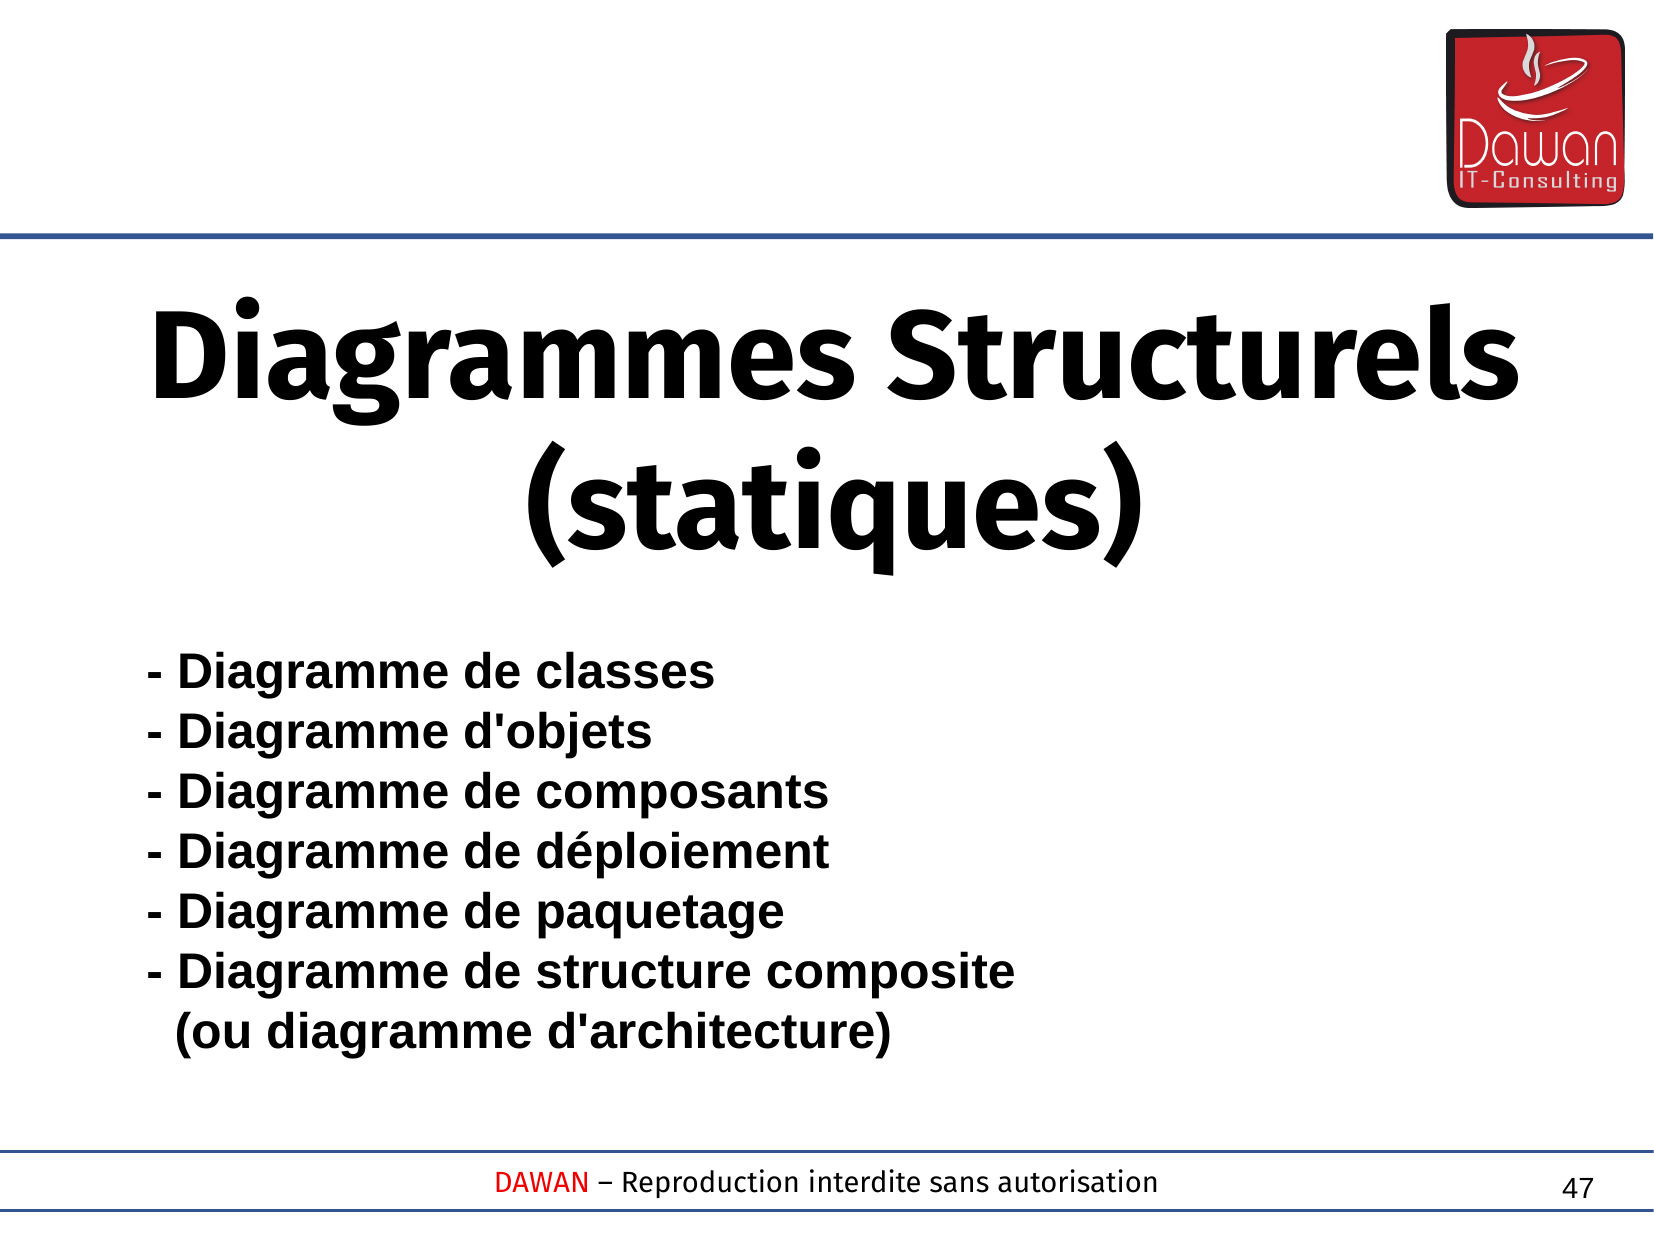

Diagrammes Structurels (statiques)

    - Diagramme de classes
    - Diagramme d'objets
    - Diagramme de composants
    - Diagramme de déploiement
    - Diagramme de paquetage
    - Diagramme de structure composite
      (ou diagramme d'architecture)

47